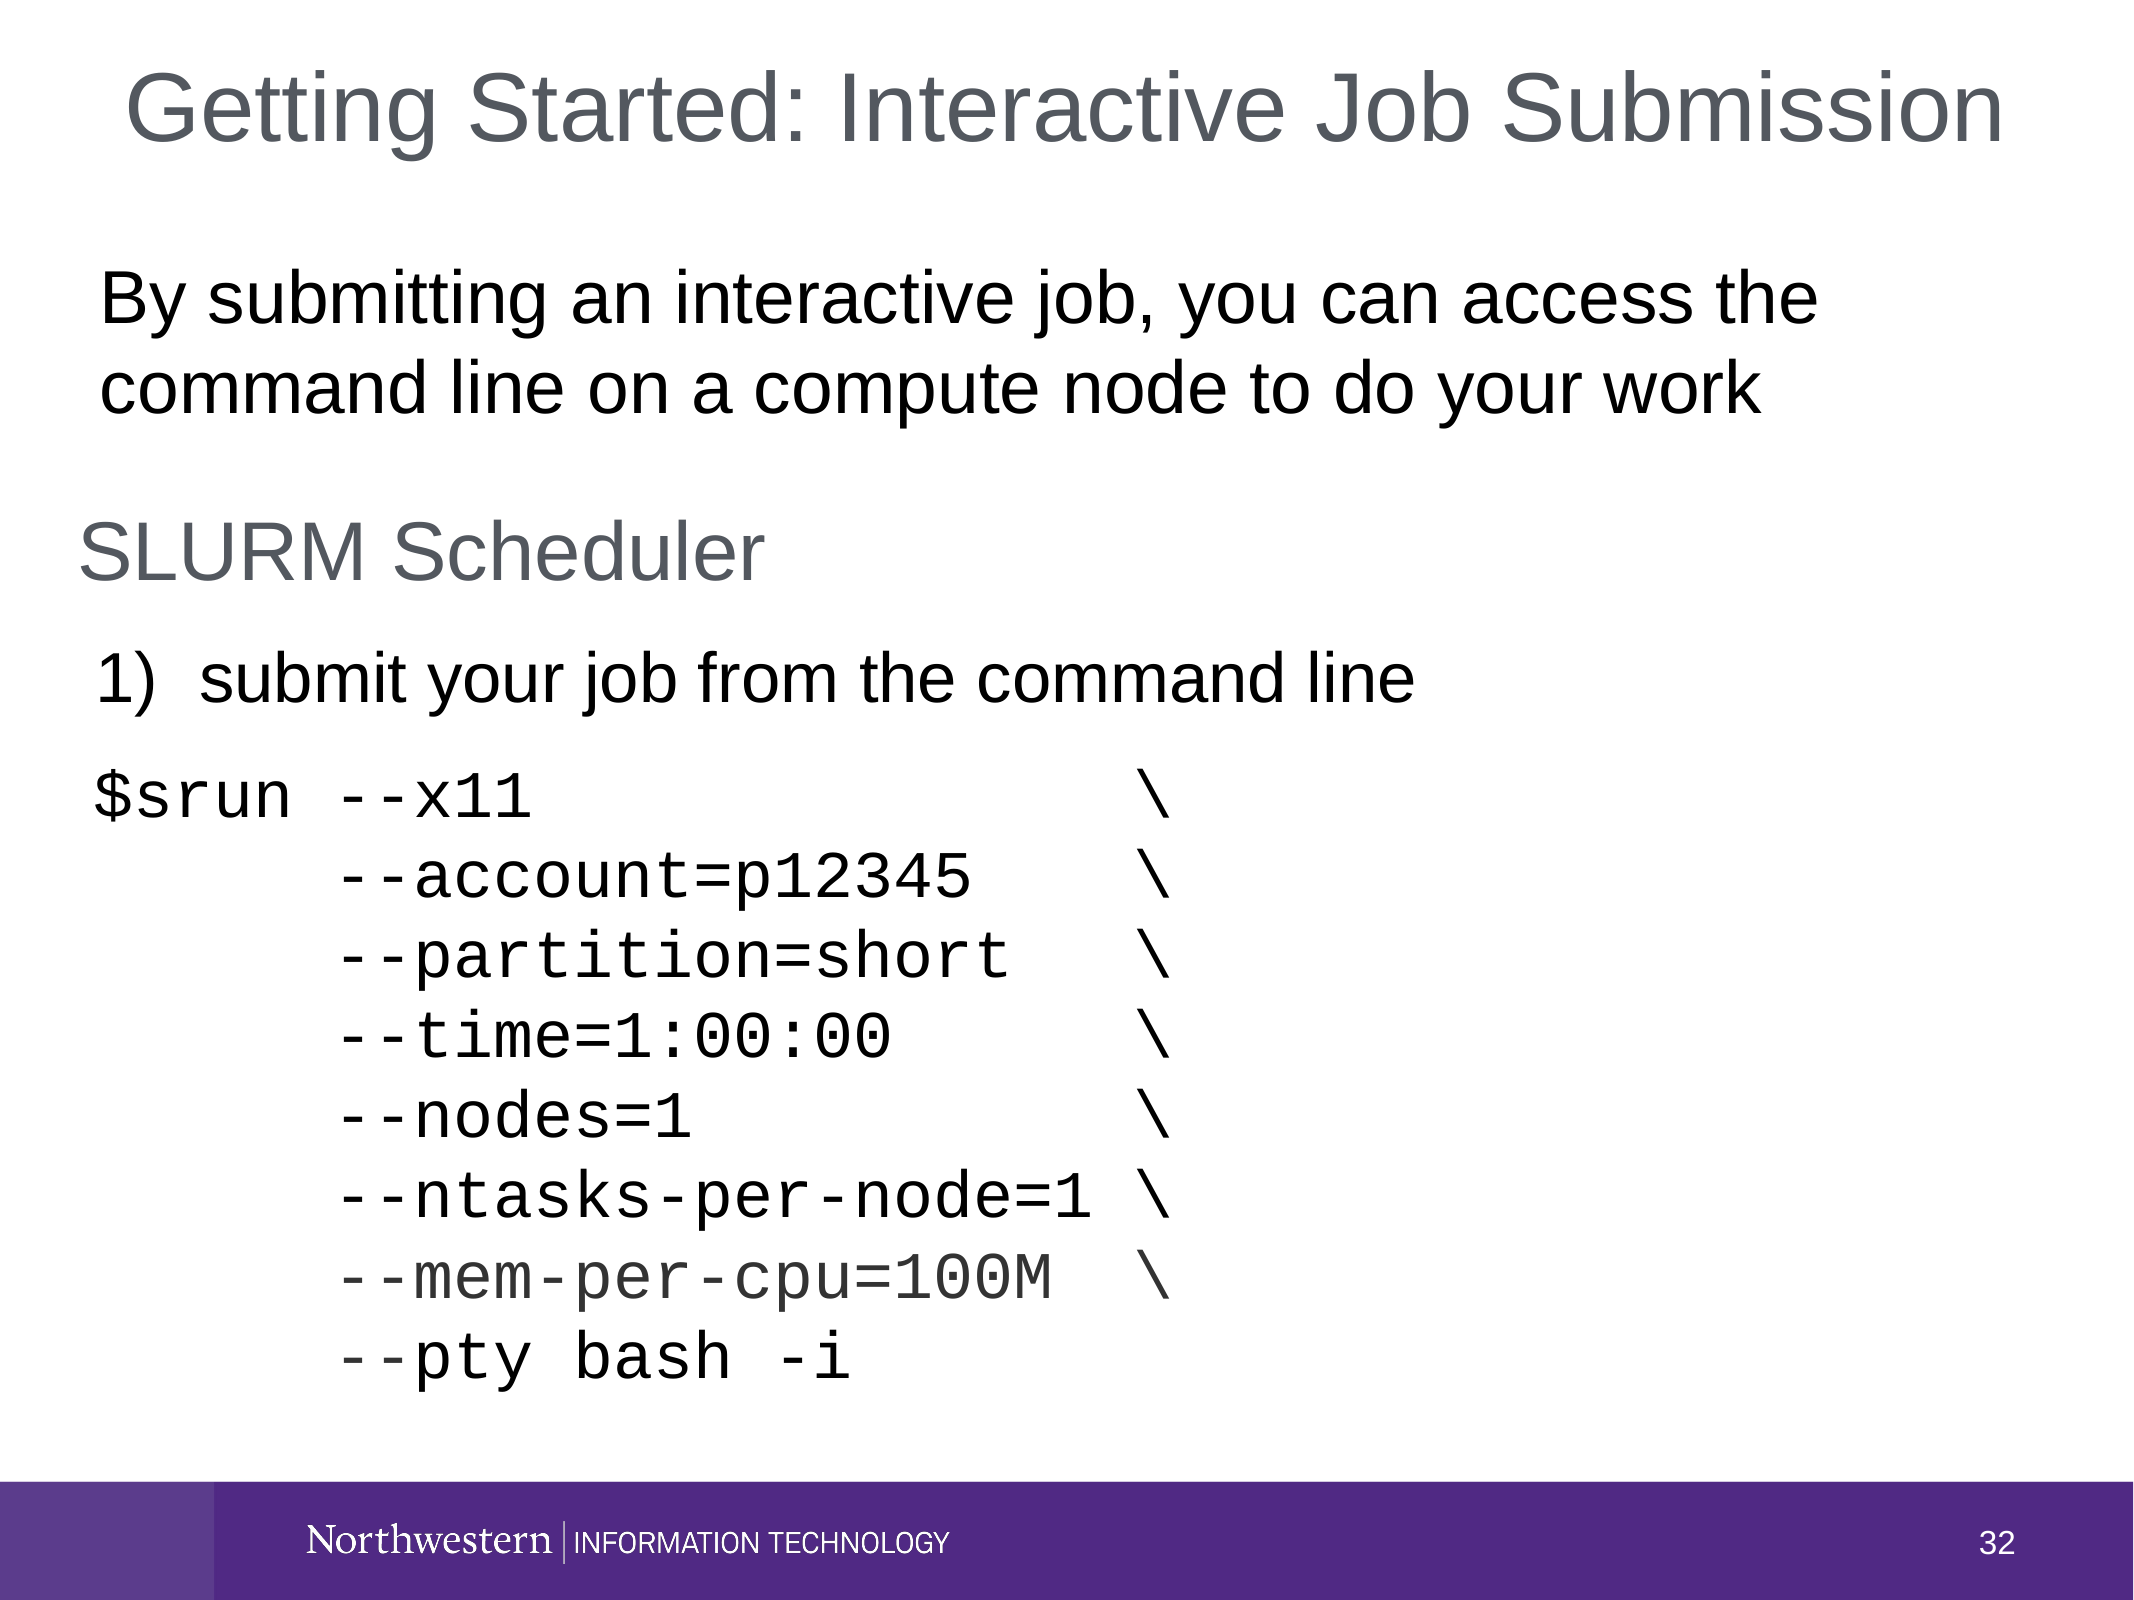

Getting Started: Interactive Job Submission
By submitting an interactive job, you can access the command line on a compute node to do your work
SLURM Scheduler
submit your job from the command line
$srun --x11               \
      --account=p12345    \
      --partition=short   \
      --time=1:00:00      \
      --nodes=1           \
      --ntasks-per-node=1 \
      --mem-per-cpu=100M  \
      --pty bash -i
32